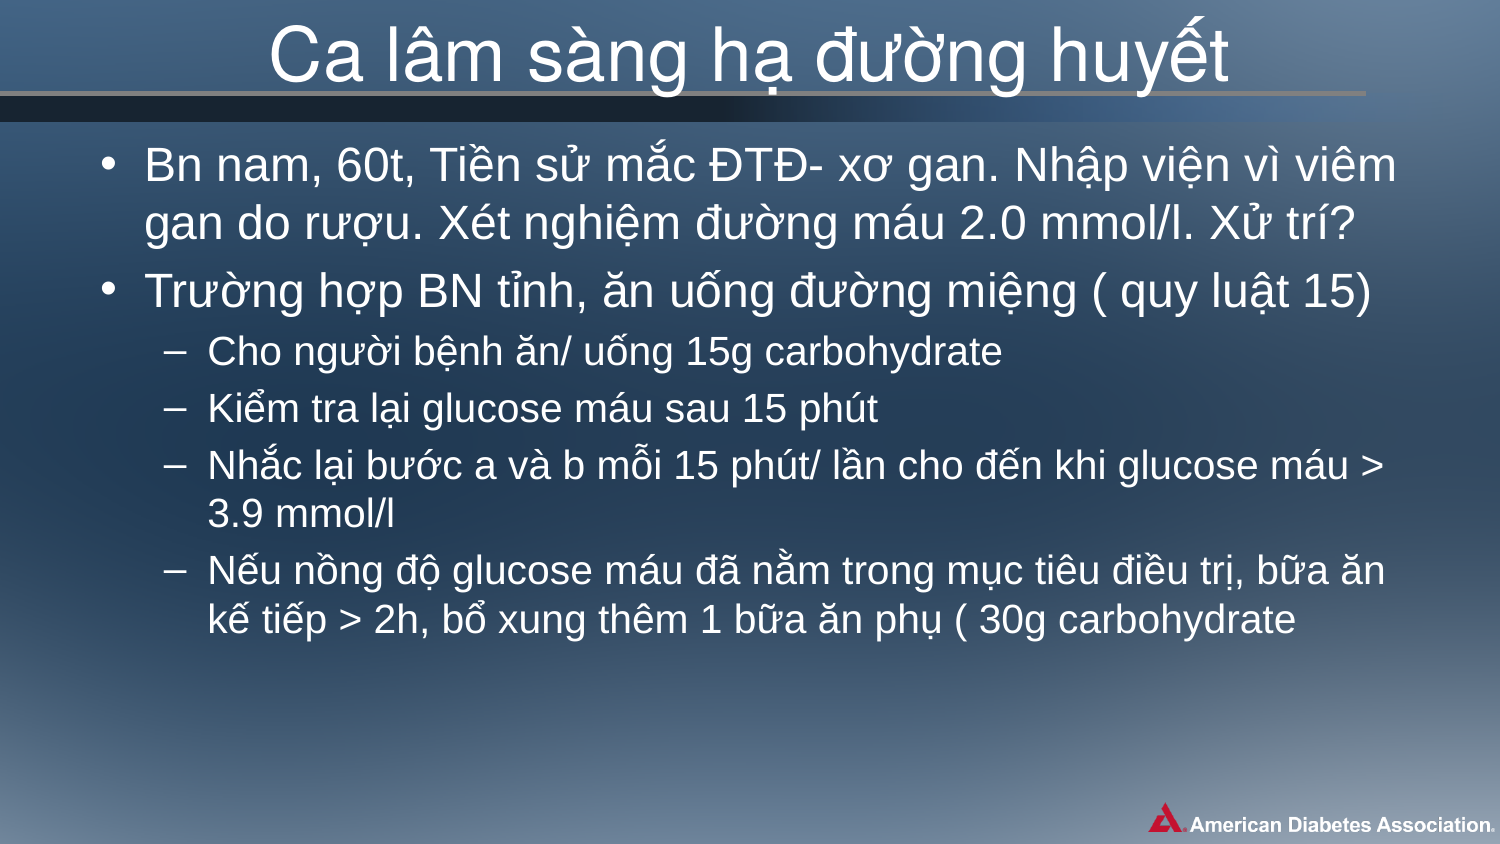

# Ca lâm sàng hạ đường huyết
Bn nam, 60t, Tiền sử mắc ĐTĐ- xơ gan. Nhập viện vì viêm gan do rượu. Xét nghiệm đường máu 2.0 mmol/l. Xử trí?
Trường hợp BN tỉnh, ăn uống đường miệng ( quy luật 15)
Cho người bệnh ăn/ uống 15g carbohydrate
Kiểm tra lại glucose máu sau 15 phút
Nhắc lại bước a và b mỗi 15 phút/ lần cho đến khi glucose máu > 3.9 mmol/l
Nếu nồng độ glucose máu đã nằm trong mục tiêu điều trị, bữa ăn kế tiếp > 2h, bổ xung thêm 1 bữa ăn phụ ( 30g carbohydrate